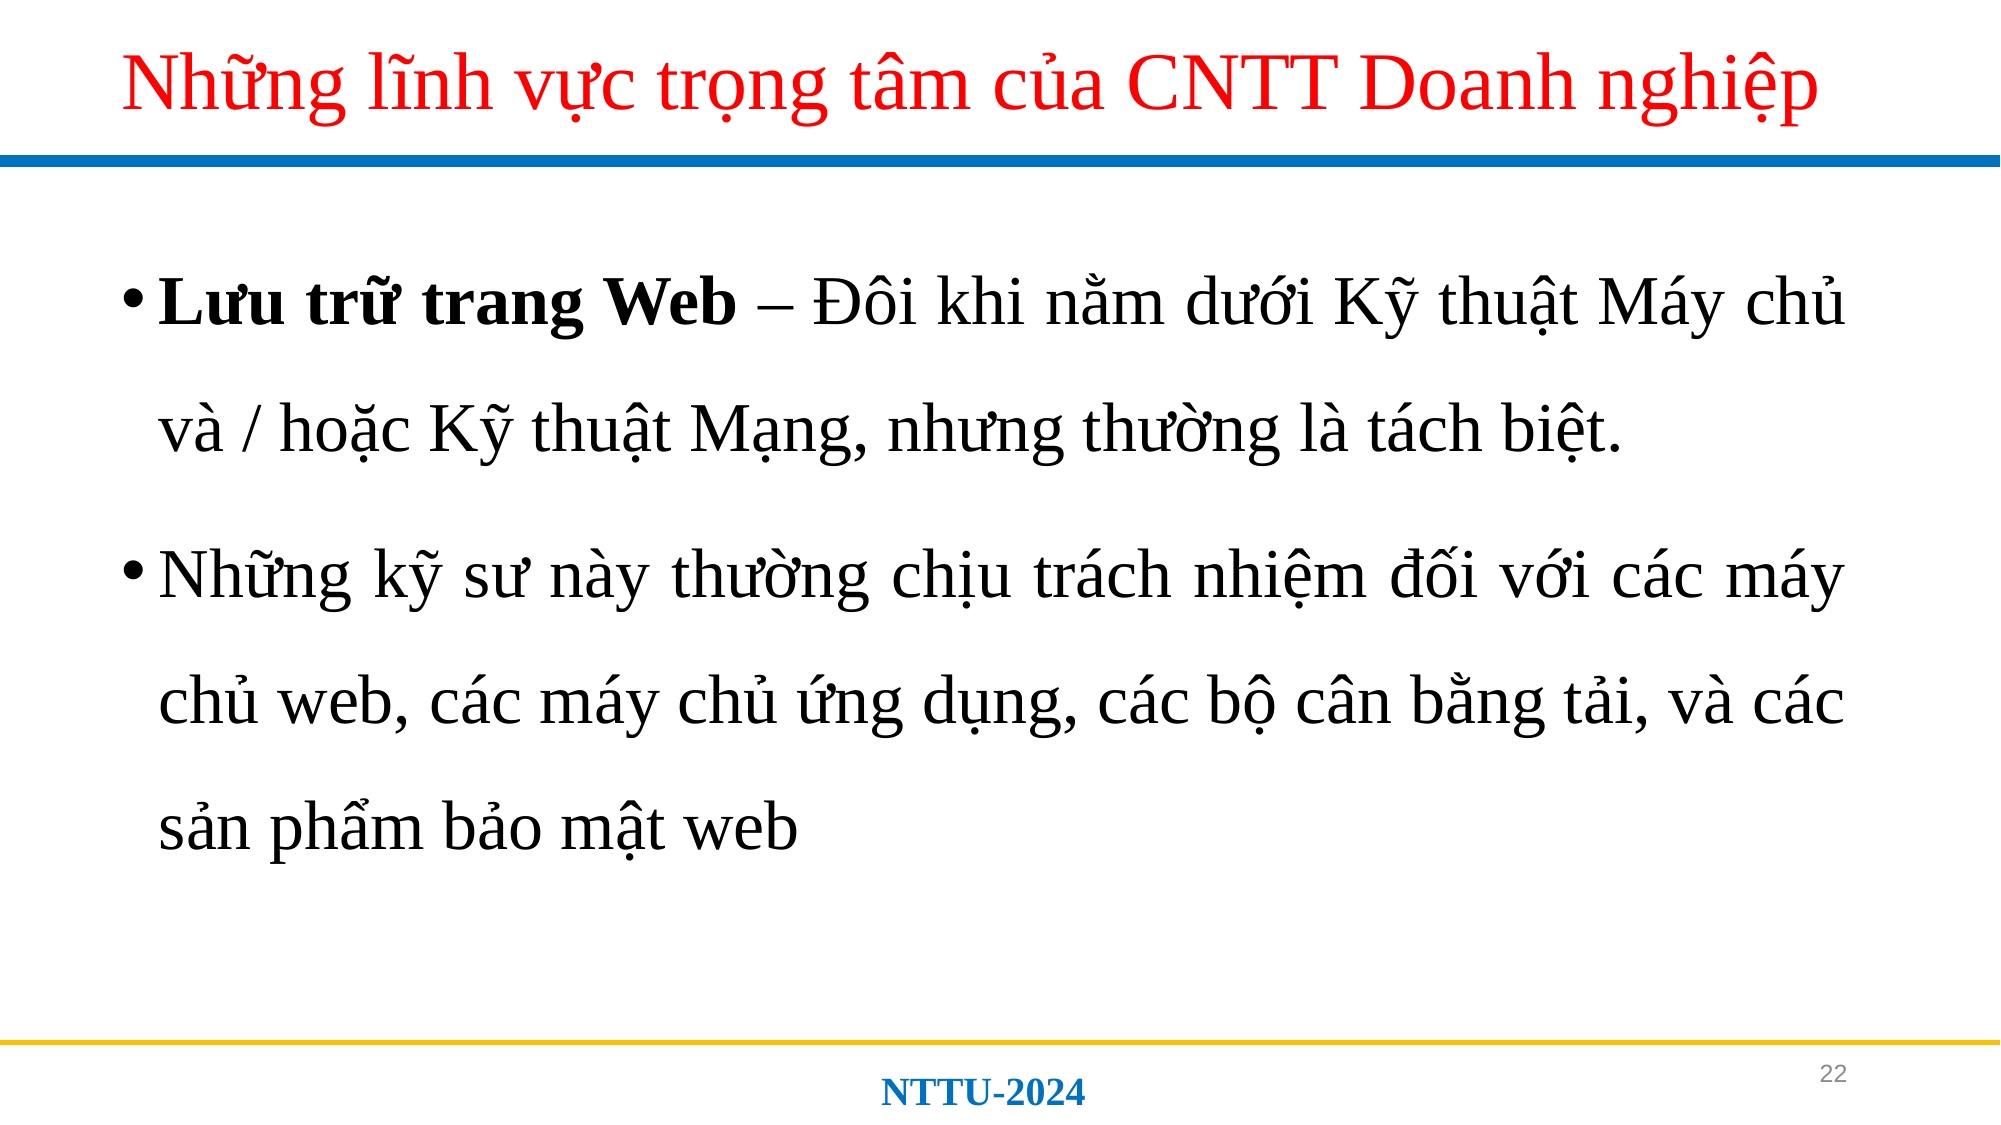

# Những lĩnh vực trọng tâm của CNTT Doanh nghiệp
Lưu trữ trang Web – Đôi khi nằm dưới Kỹ thuật Máy chủ và / hoặc Kỹ thuật Mạng, nhưng thường là tách biệt.
Những kỹ sư này thường chịu trách nhiệm đối với các máy chủ web, các máy chủ ứng dụng, các bộ cân bằng tải, và các sản phẩm bảo mật web
22